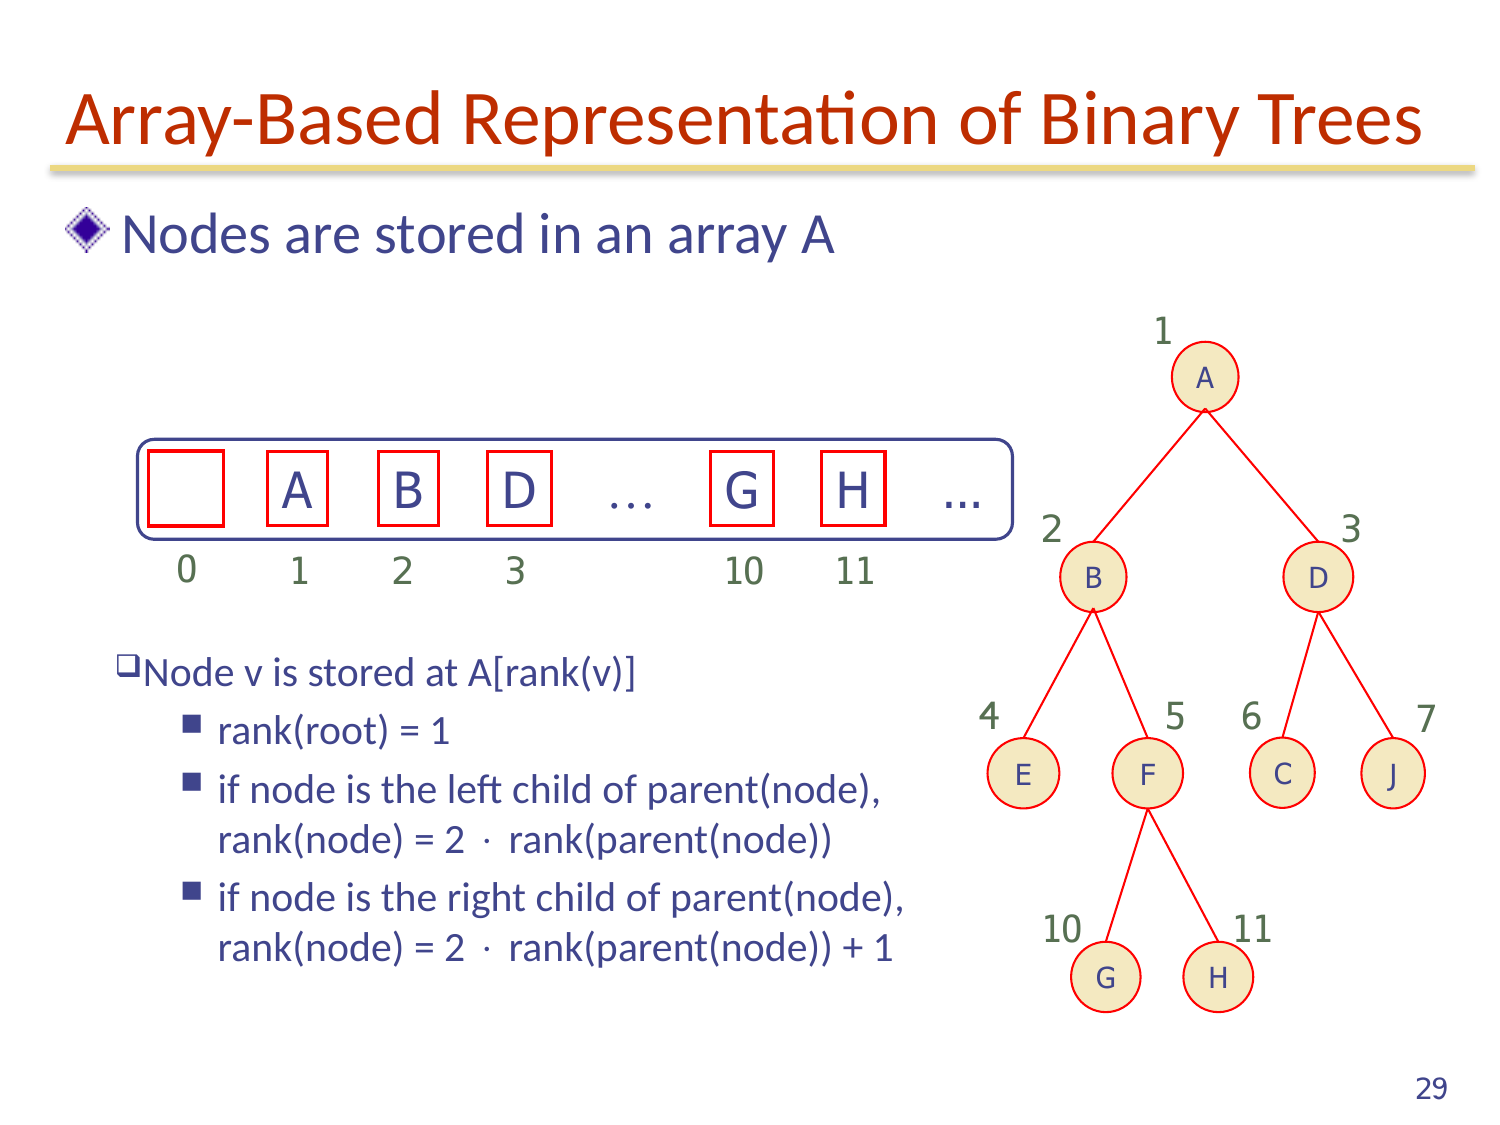

# Array-Based Representation of Binary Trees
Nodes are stored in an array A
1
A

…

A
B
D
…
G
H
2
3
0
1
2
3
10
11
B
D
Node v is stored at A[rank(v)]
rank(root) = 1
if node is the left child of parent(node), 	rank(node) = 2 ⋅ rank(parent(node))
if node is the right child of parent(node), 	rank(node) = 2 ⋅ rank(parent(node)) + 1
4
5
6
7
C
E
F
J
10
11
G
H
29